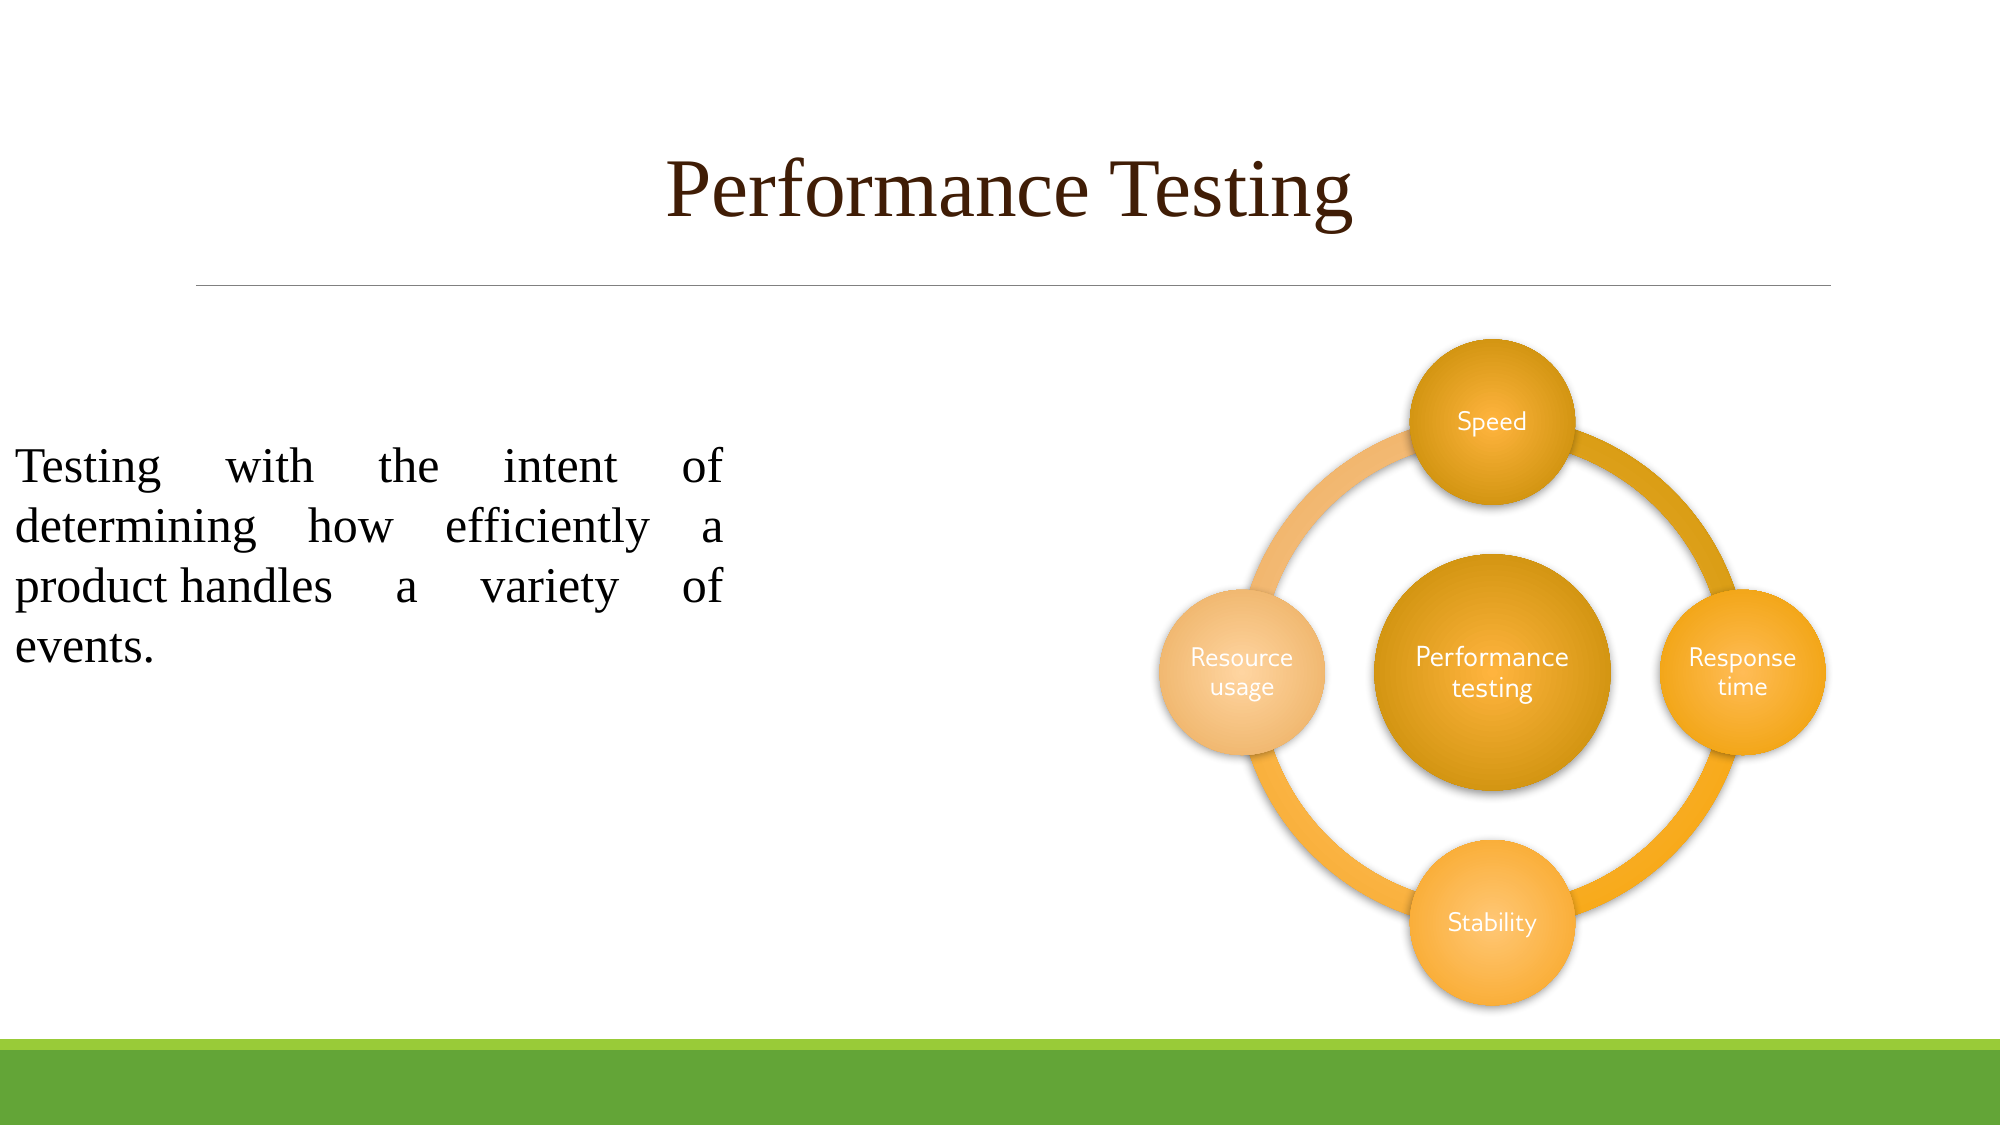

Performance Testing
Performance testing
Speed
Response time
Stability
Resource usage
Testing with the intent of determining how efficiently a product handles a variety of events.